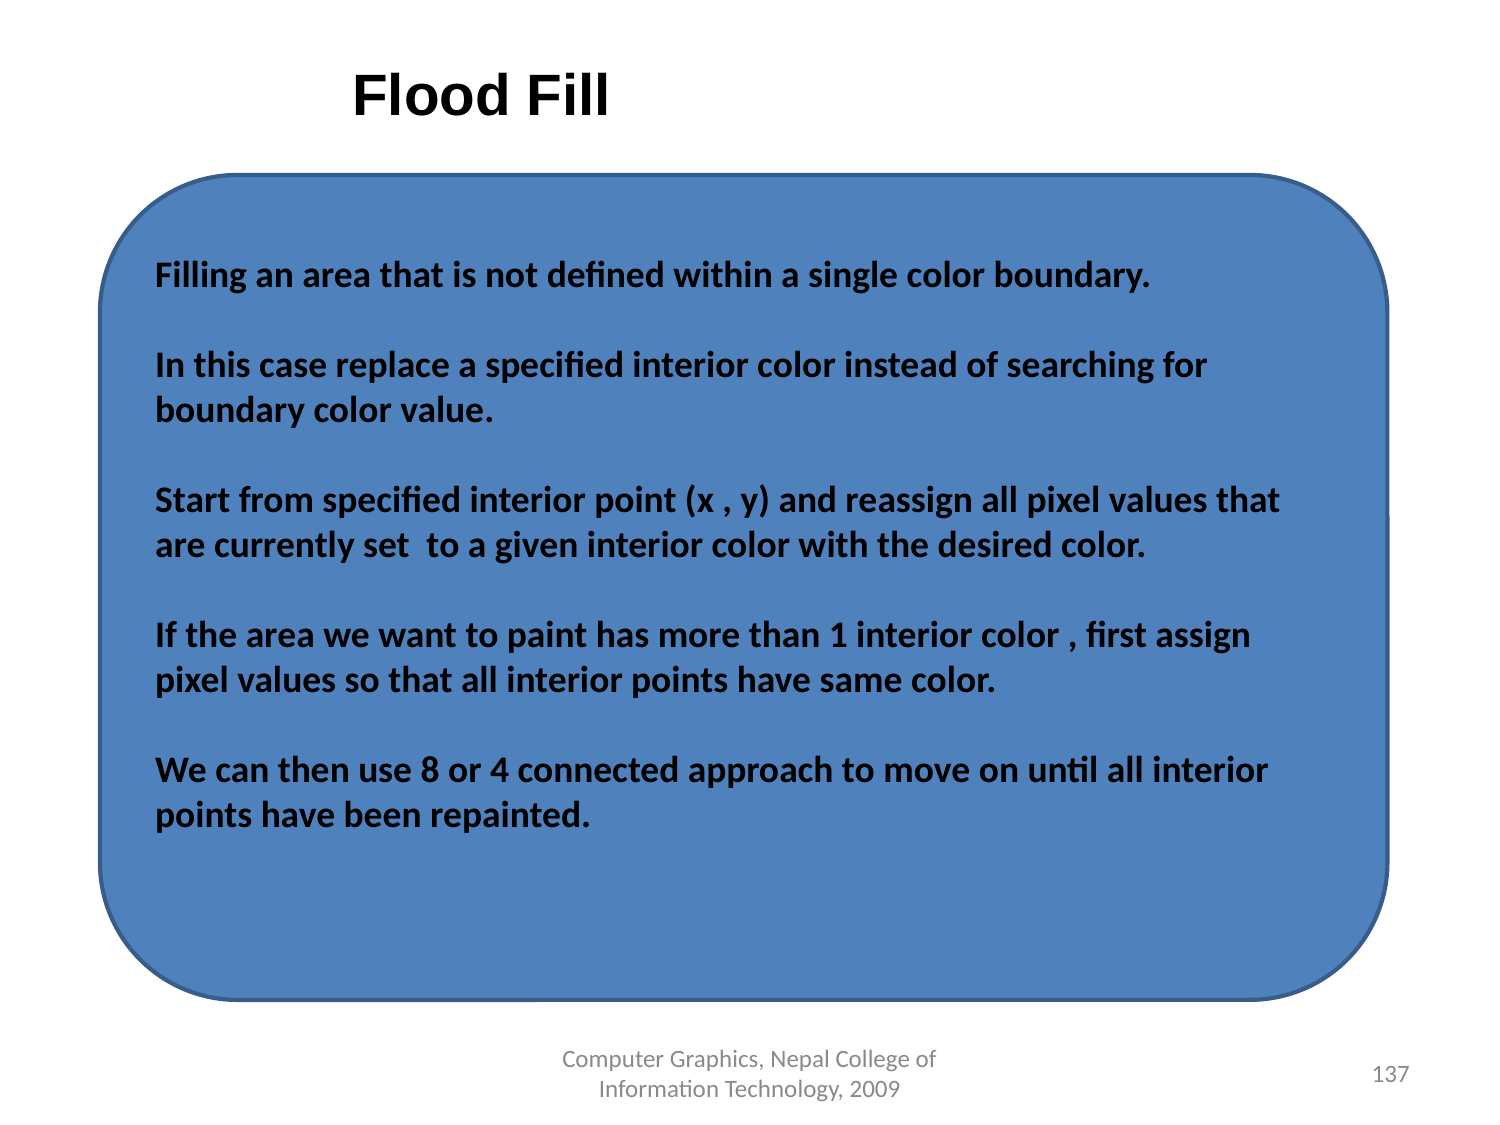

Flood Fill
Filling an area that is not defined within a single color boundary.

In this case replace a specified interior color instead of searching for boundary color value.

Start from specified interior point (x , y) and reassign all pixel values that are currently set  to a given interior color with the desired color.

If the area we want to paint has more than 1 interior color , first assign pixel values so that all interior points have same color.

We can then use 8 or 4 connected approach to move on until all interior points have been repainted.

Computer Graphics, Nepal College of Information Technology, 2009
137